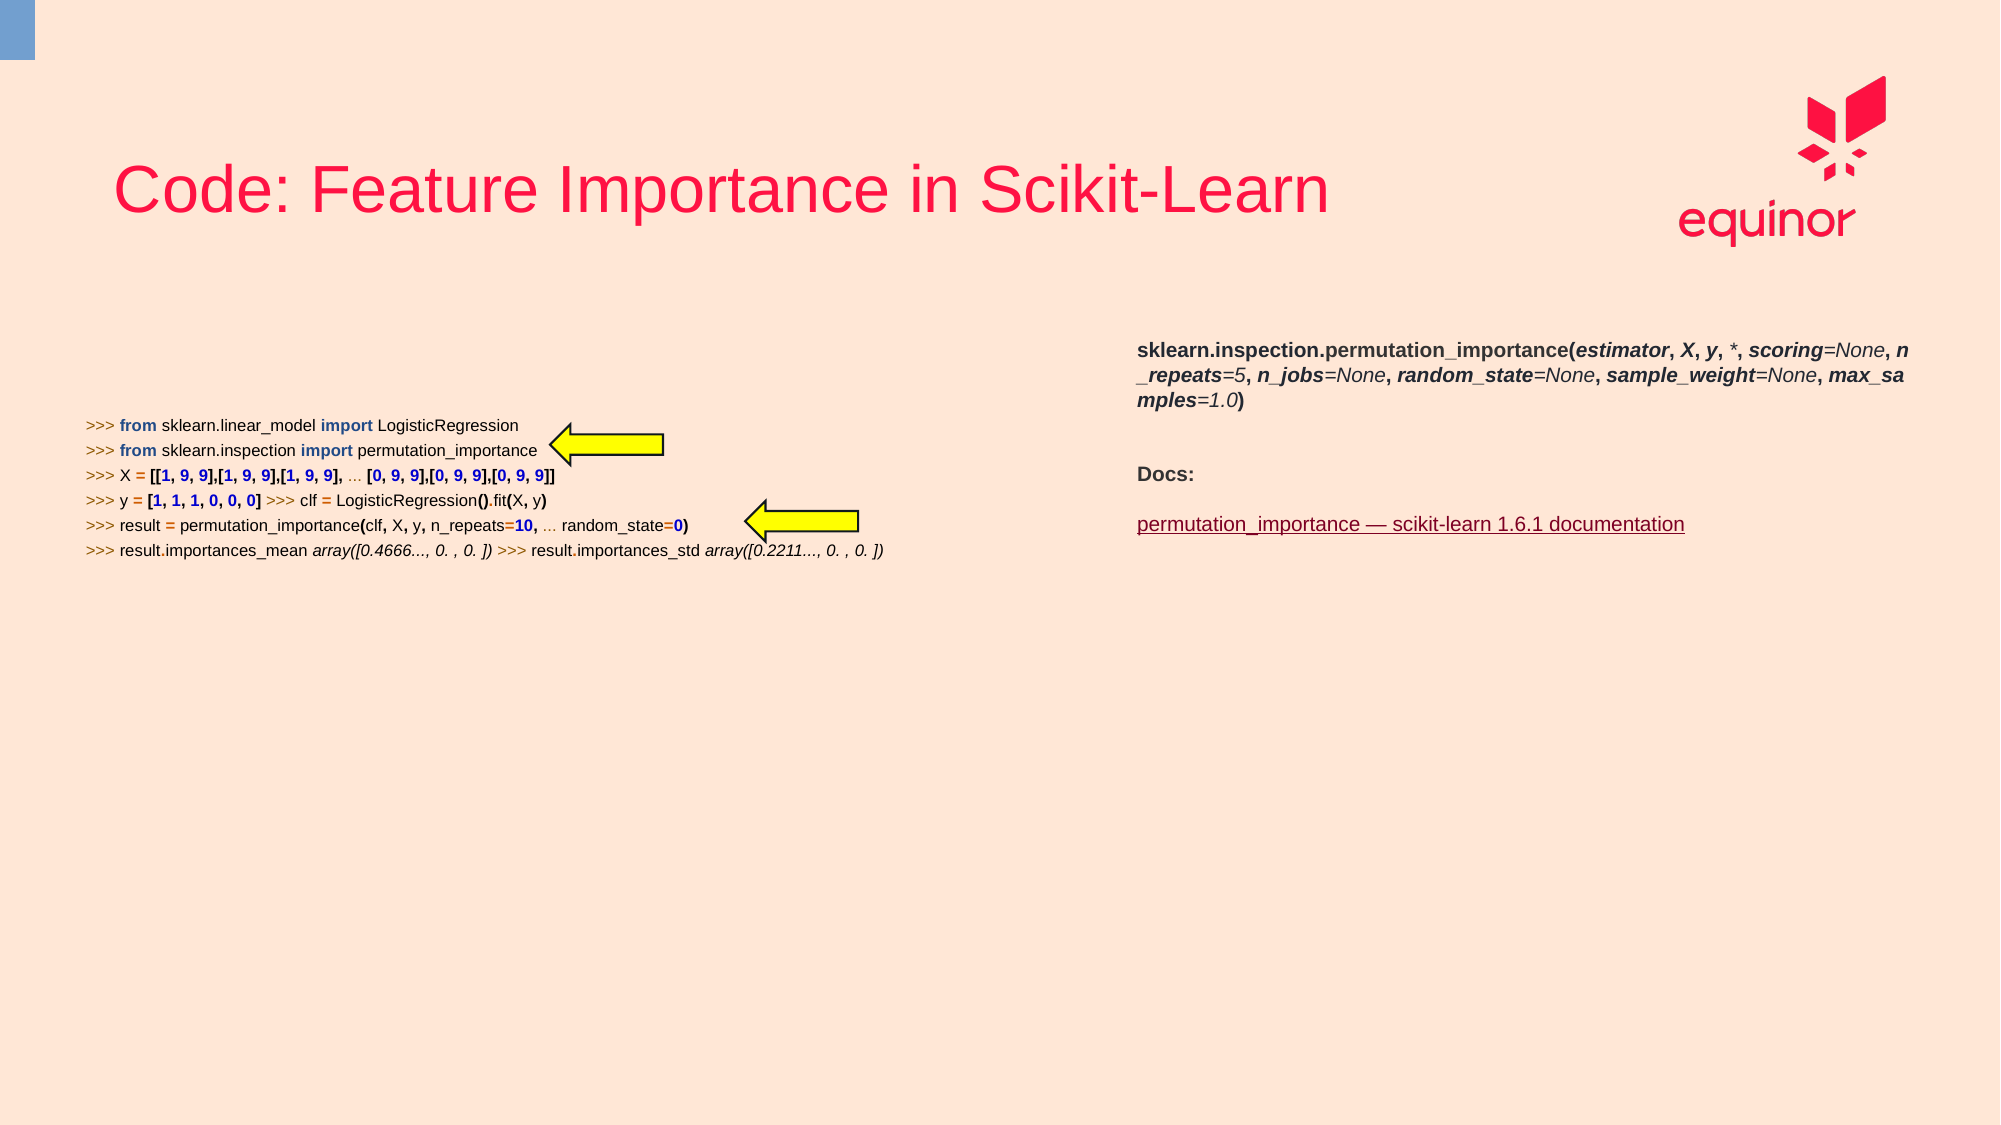

Code: Feature Importance in Scikit-Learn

sklearn.inspection.permutation_importance(estimator, X, y, *, scoring=None, n_repeats=5, n_jobs=None, random_state=None, sample_weight=None, max_samples=1.0)

Docs:

permutation_importance — scikit-learn 1.6.1 documentation

>>> from sklearn.linear_model import LogisticRegression
>>> from sklearn.inspection import permutation_importance
>>> X = [[1, 9, 9],[1, 9, 9],[1, 9, 9], ... [0, 9, 9],[0, 9, 9],[0, 9, 9]]
>>> y = [1, 1, 1, 0, 0, 0] >>> clf = LogisticRegression().fit(X, y)
>>> result = permutation_importance(clf, X, y, n_repeats=10, ... random_state=0)
>>> result.importances_mean array([0.4666..., 0. , 0. ]) >>> result.importances_std array([0.2211..., 0. , 0. ])